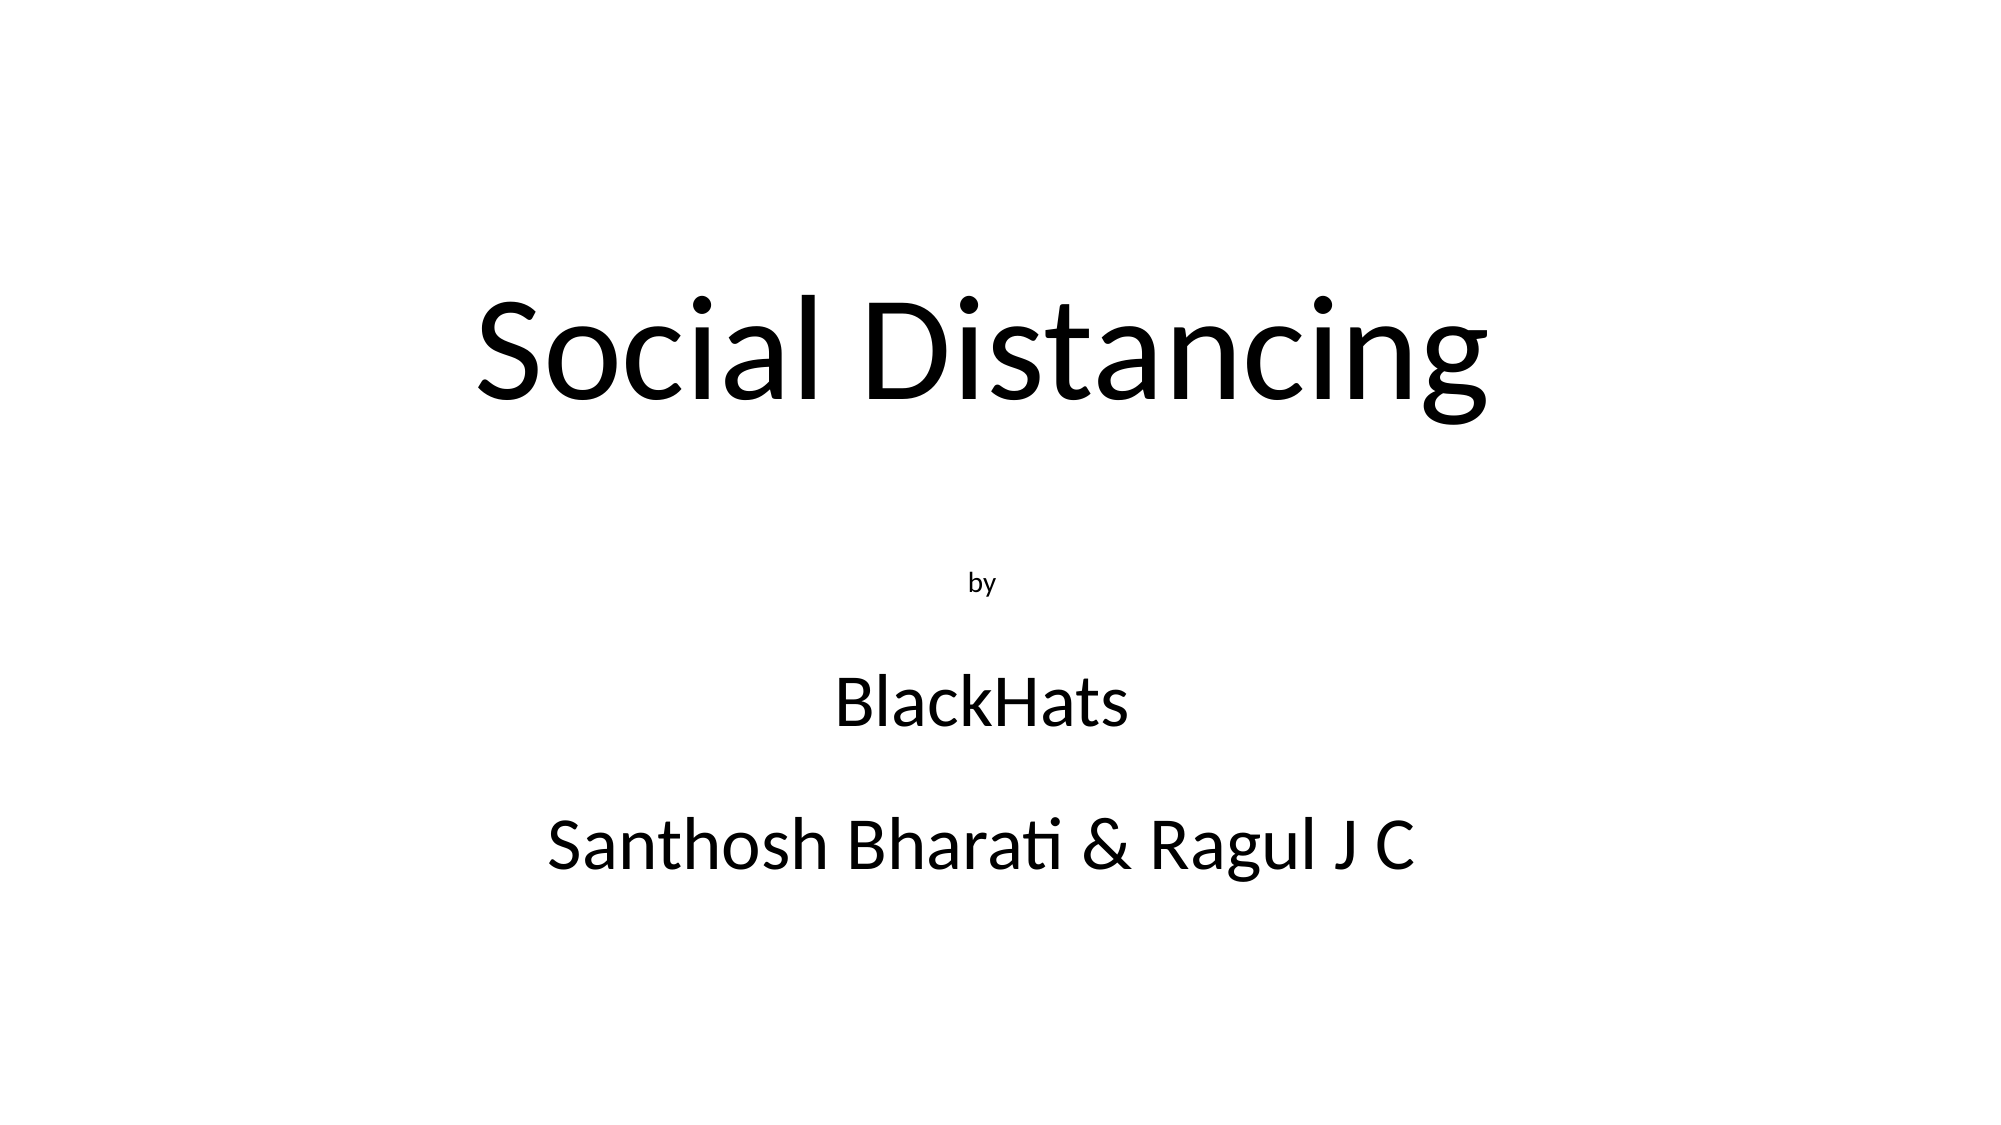

# Social Distancing by BlackHats Santhosh Bharati & Ragul J C